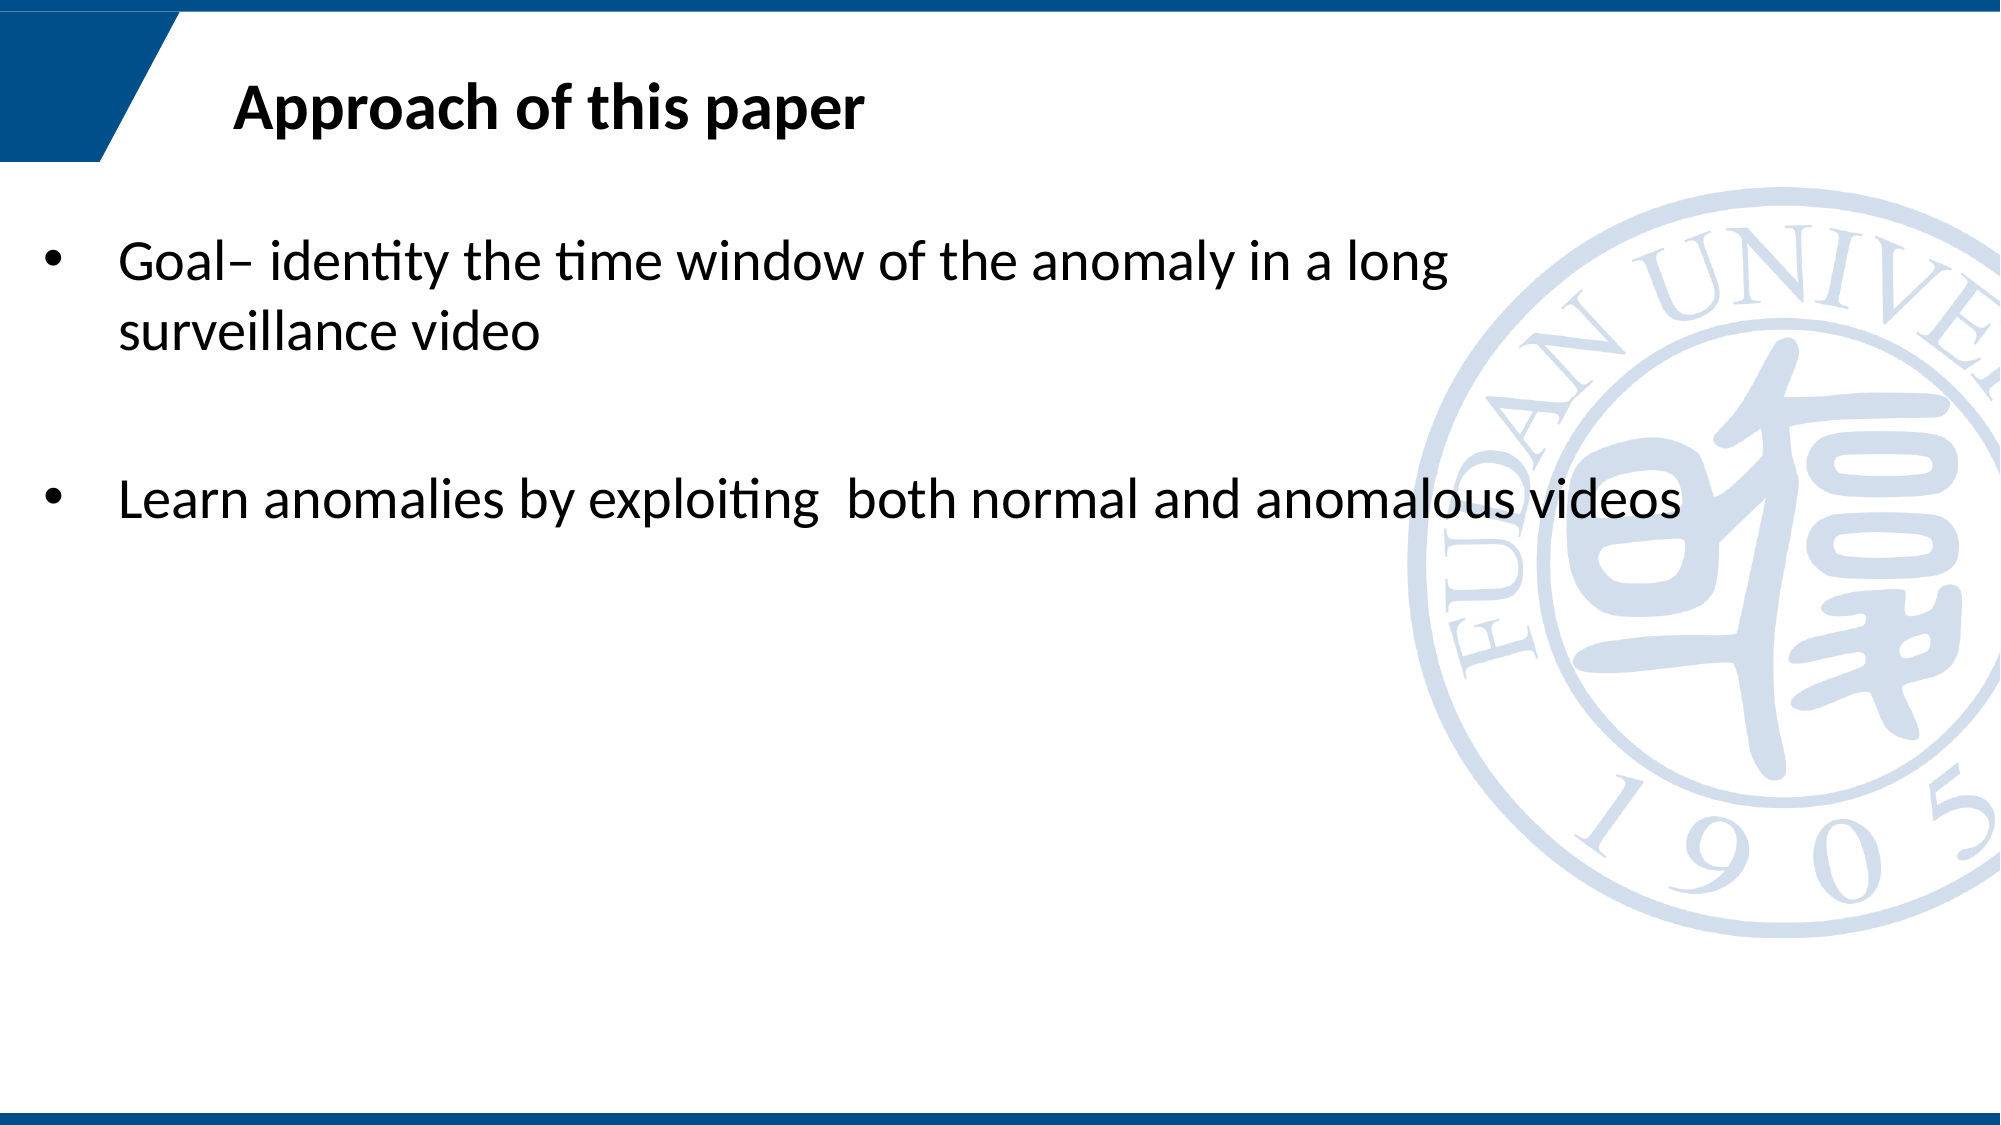

Approach of this paper
Goal– identity the time window of the anomaly in a long surveillance video
Learn anomalies by exploiting  both normal and anomalous videos